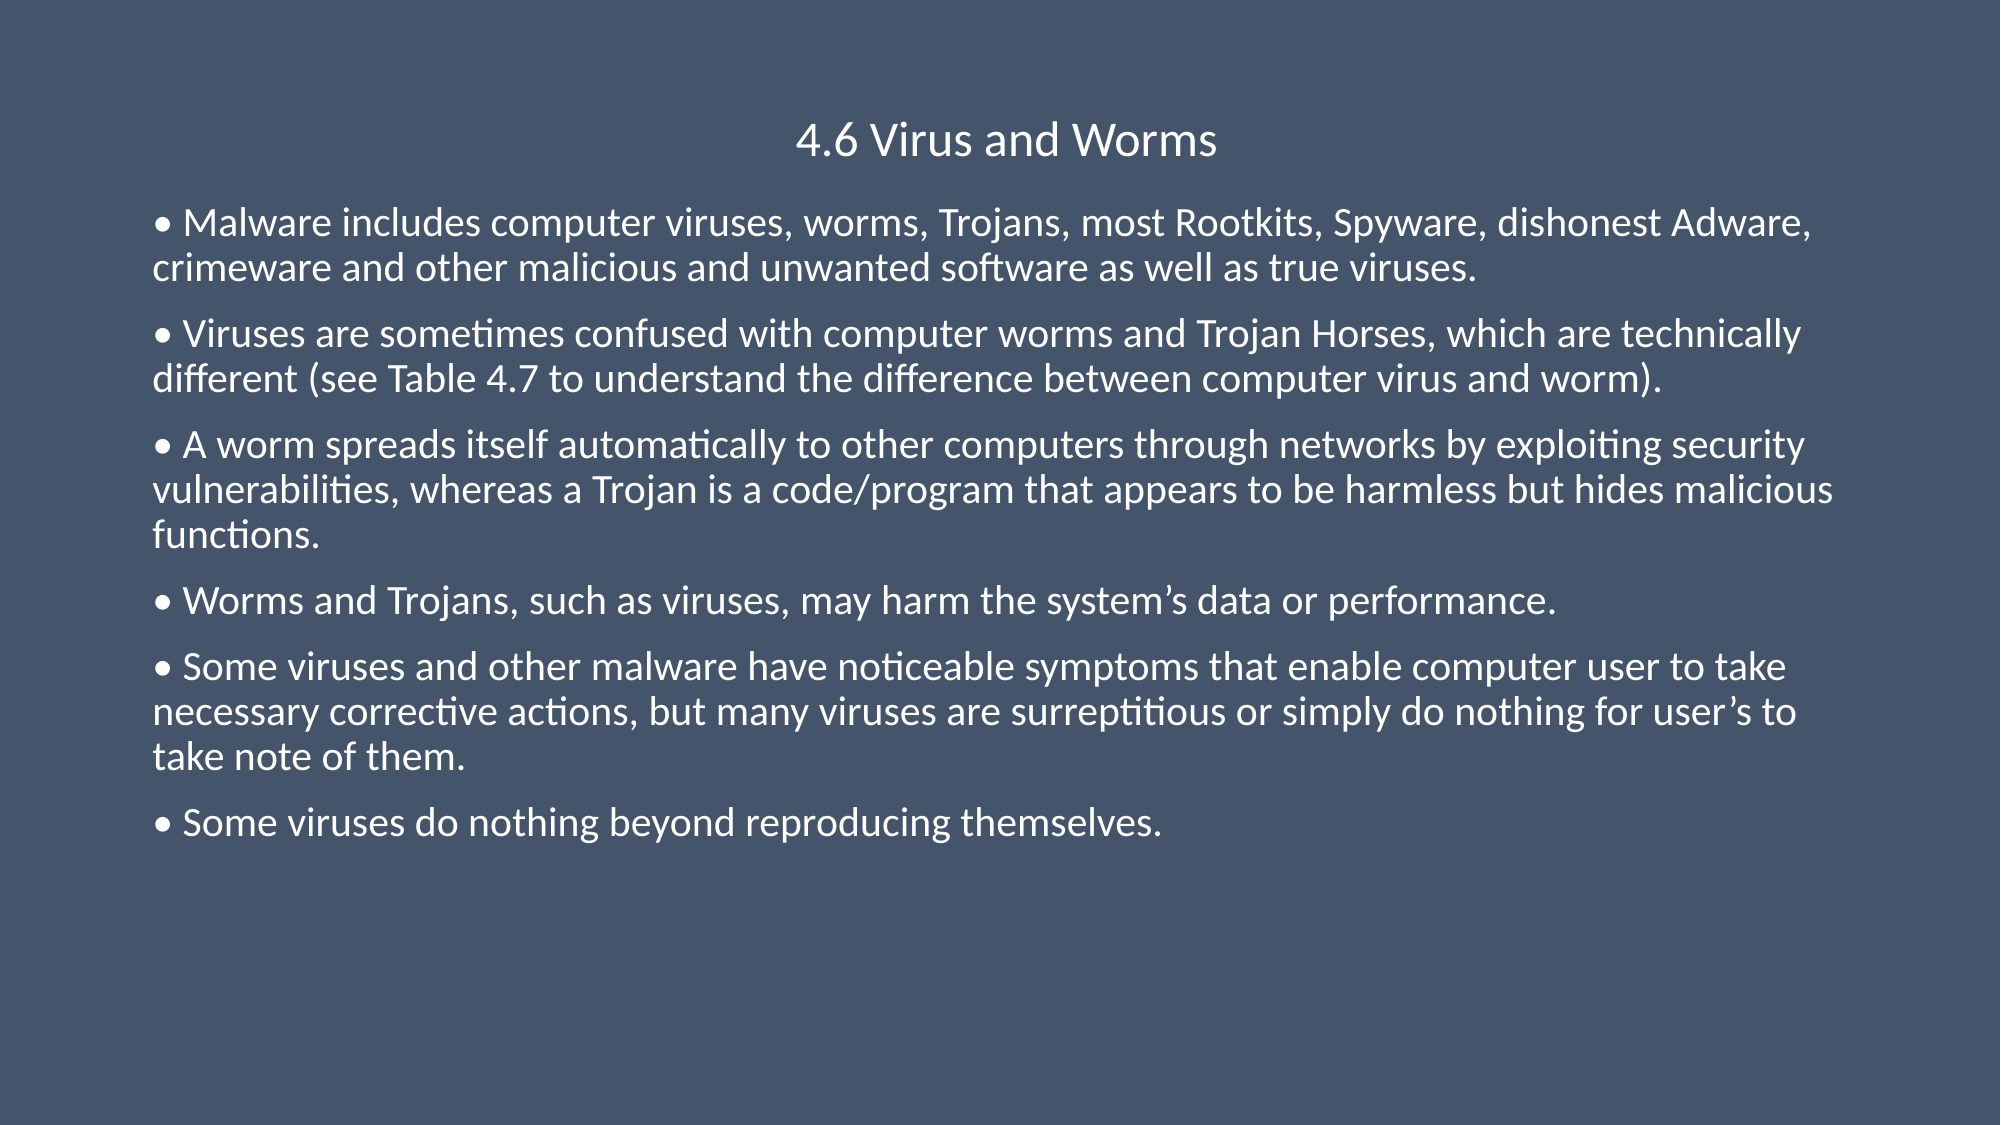

# 4.6 Virus and Worms
• Malware includes computer viruses, worms, Trojans, most Rootkits, Spyware, dishonest Adware, crimeware and other malicious and unwanted software as well as true viruses.
• Viruses are sometimes confused with computer worms and Trojan Horses, which are technically different (see Table 4.7 to understand the difference between computer virus and worm).
• A worm spreads itself automatically to other computers through networks by exploiting security vulnerabilities, whereas a Trojan is a code/program that appears to be harmless but hides malicious functions.
• Worms and Trojans, such as viruses, may harm the system’s data or performance.
• Some viruses and other malware have noticeable symptoms that enable computer user to take necessary corrective actions, but many viruses are surreptitious or simply do nothing for user’s to take note of them.
• Some viruses do nothing beyond reproducing themselves.